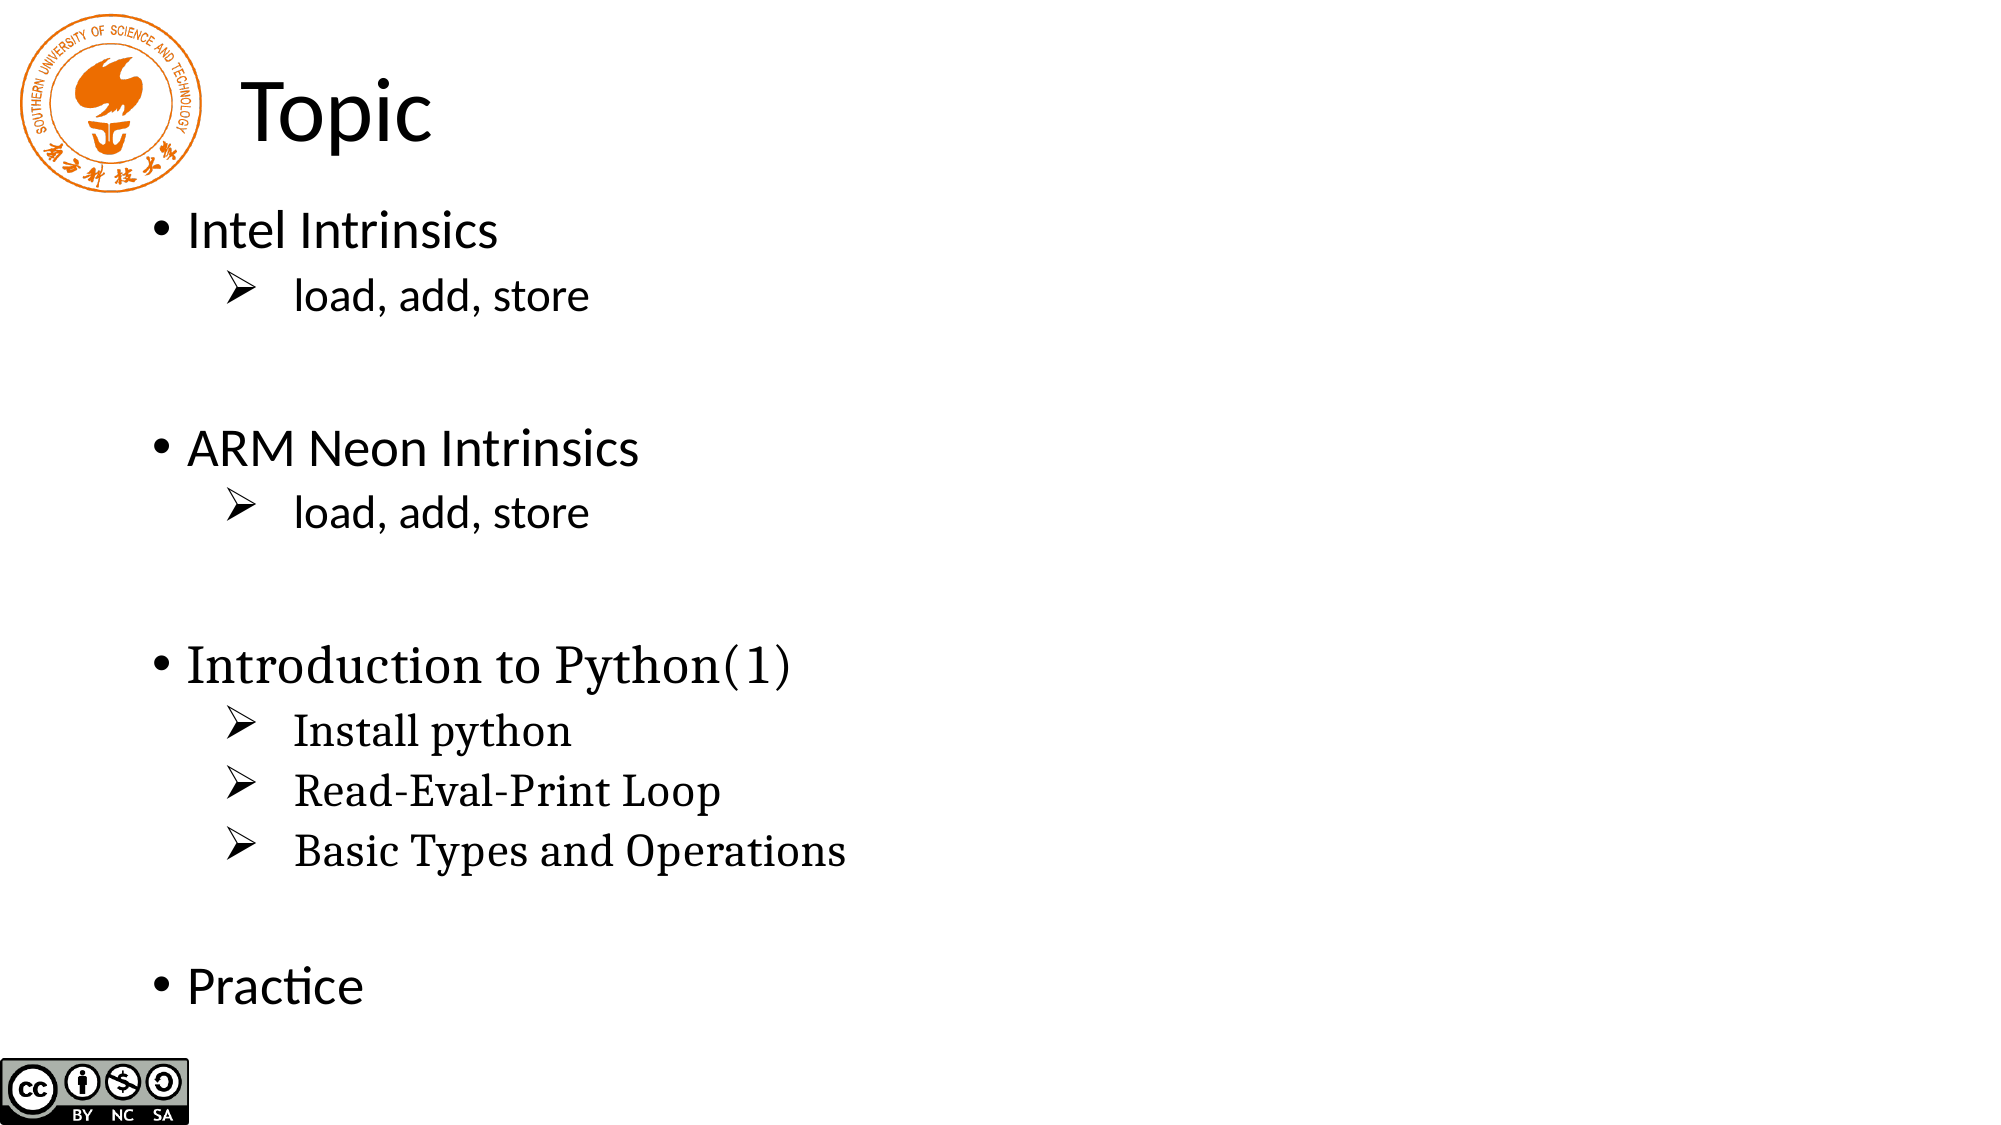

# Topic
Intel Intrinsics
load, add, store

ARM Neon Intrinsics
load, add, store

Introduction to Python(1)
Install python
Read-Eval-Print Loop
Basic Types and Operations

Practice